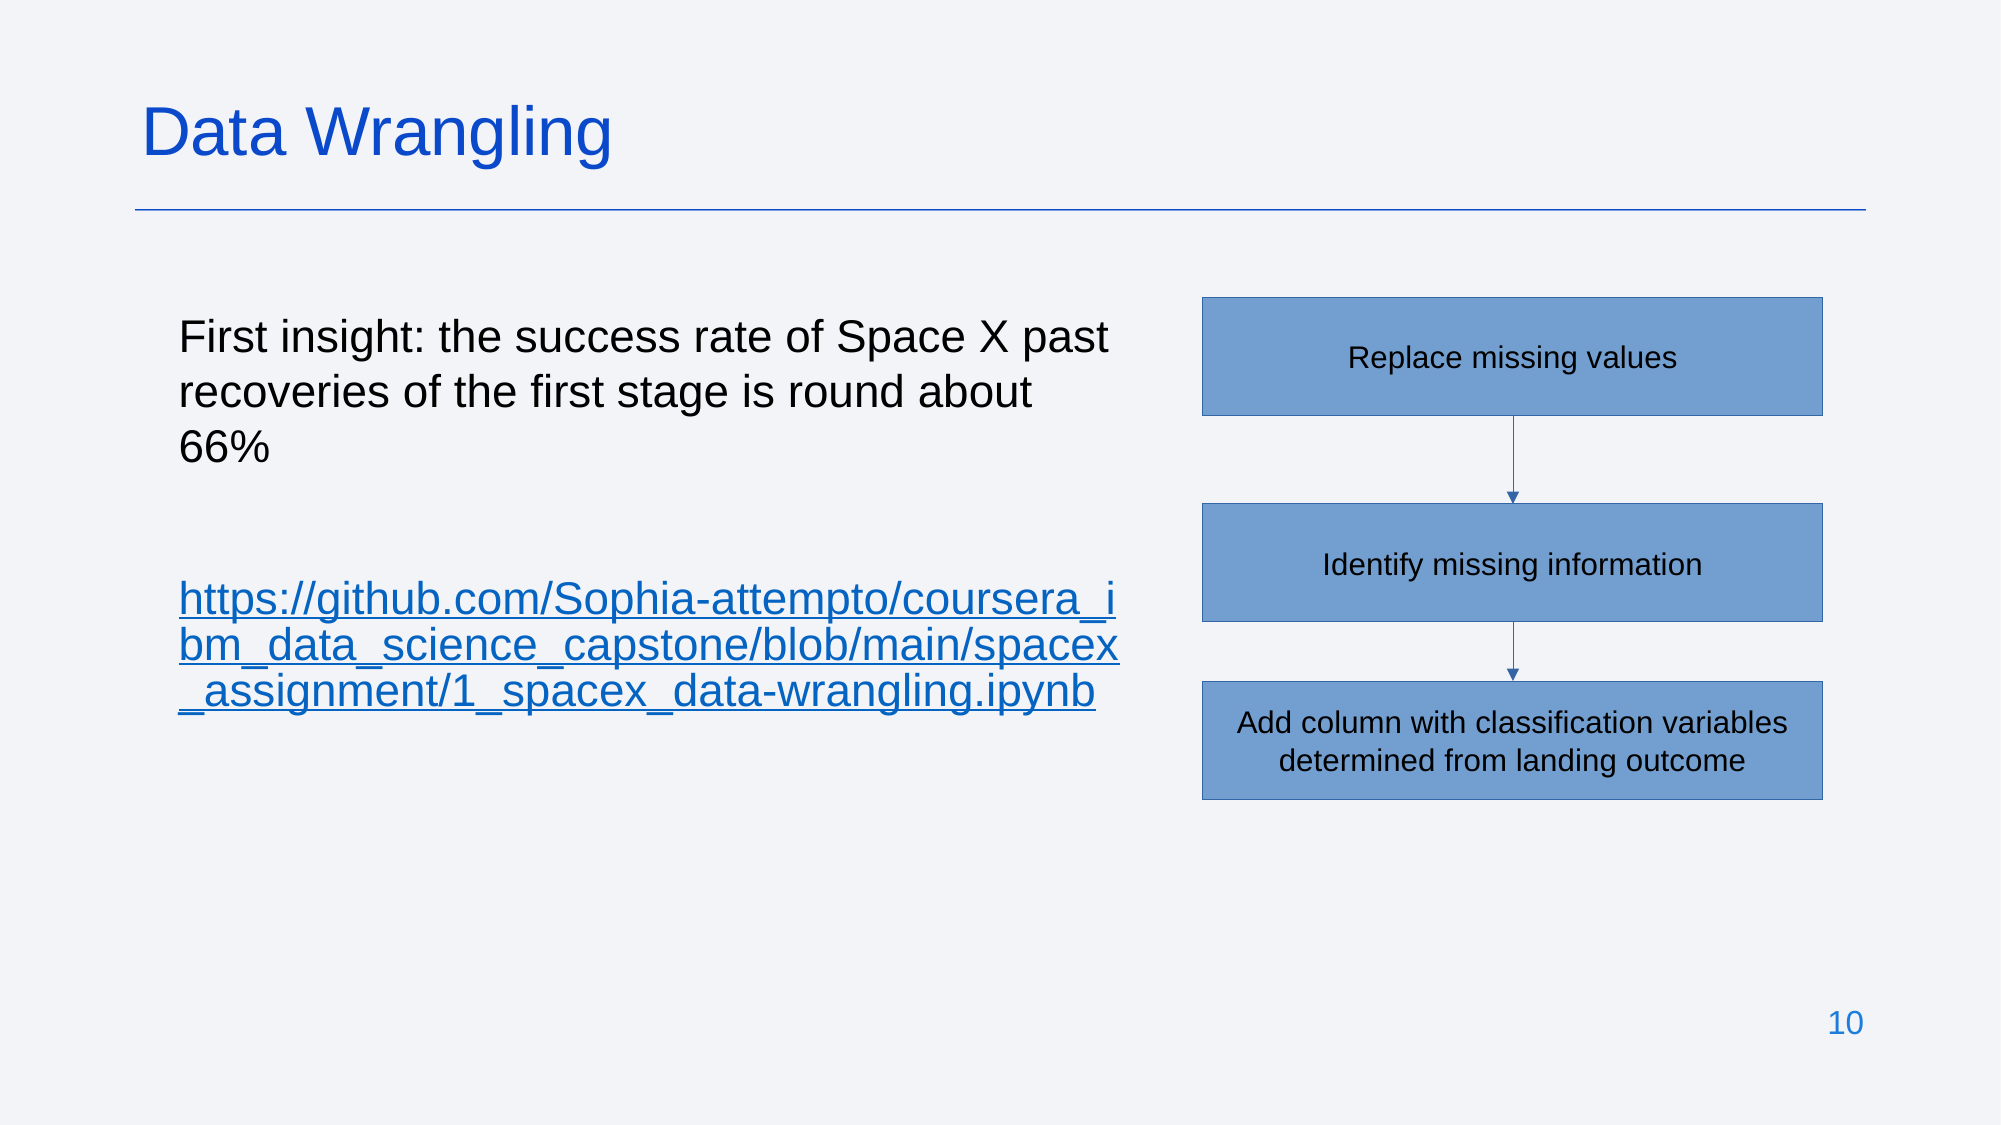

Data Wrangling
Replace missing values
# First insight: the success rate of Space X past recoveries of the first stage is round about 66%

https://github.com/Sophia-attempto/coursera_ibm_data_science_capstone/blob/main/spacex_assignment/1_spacex_data-wrangling.ipynb
Identify missing information
Add column with classification variables determined from landing outcome
10